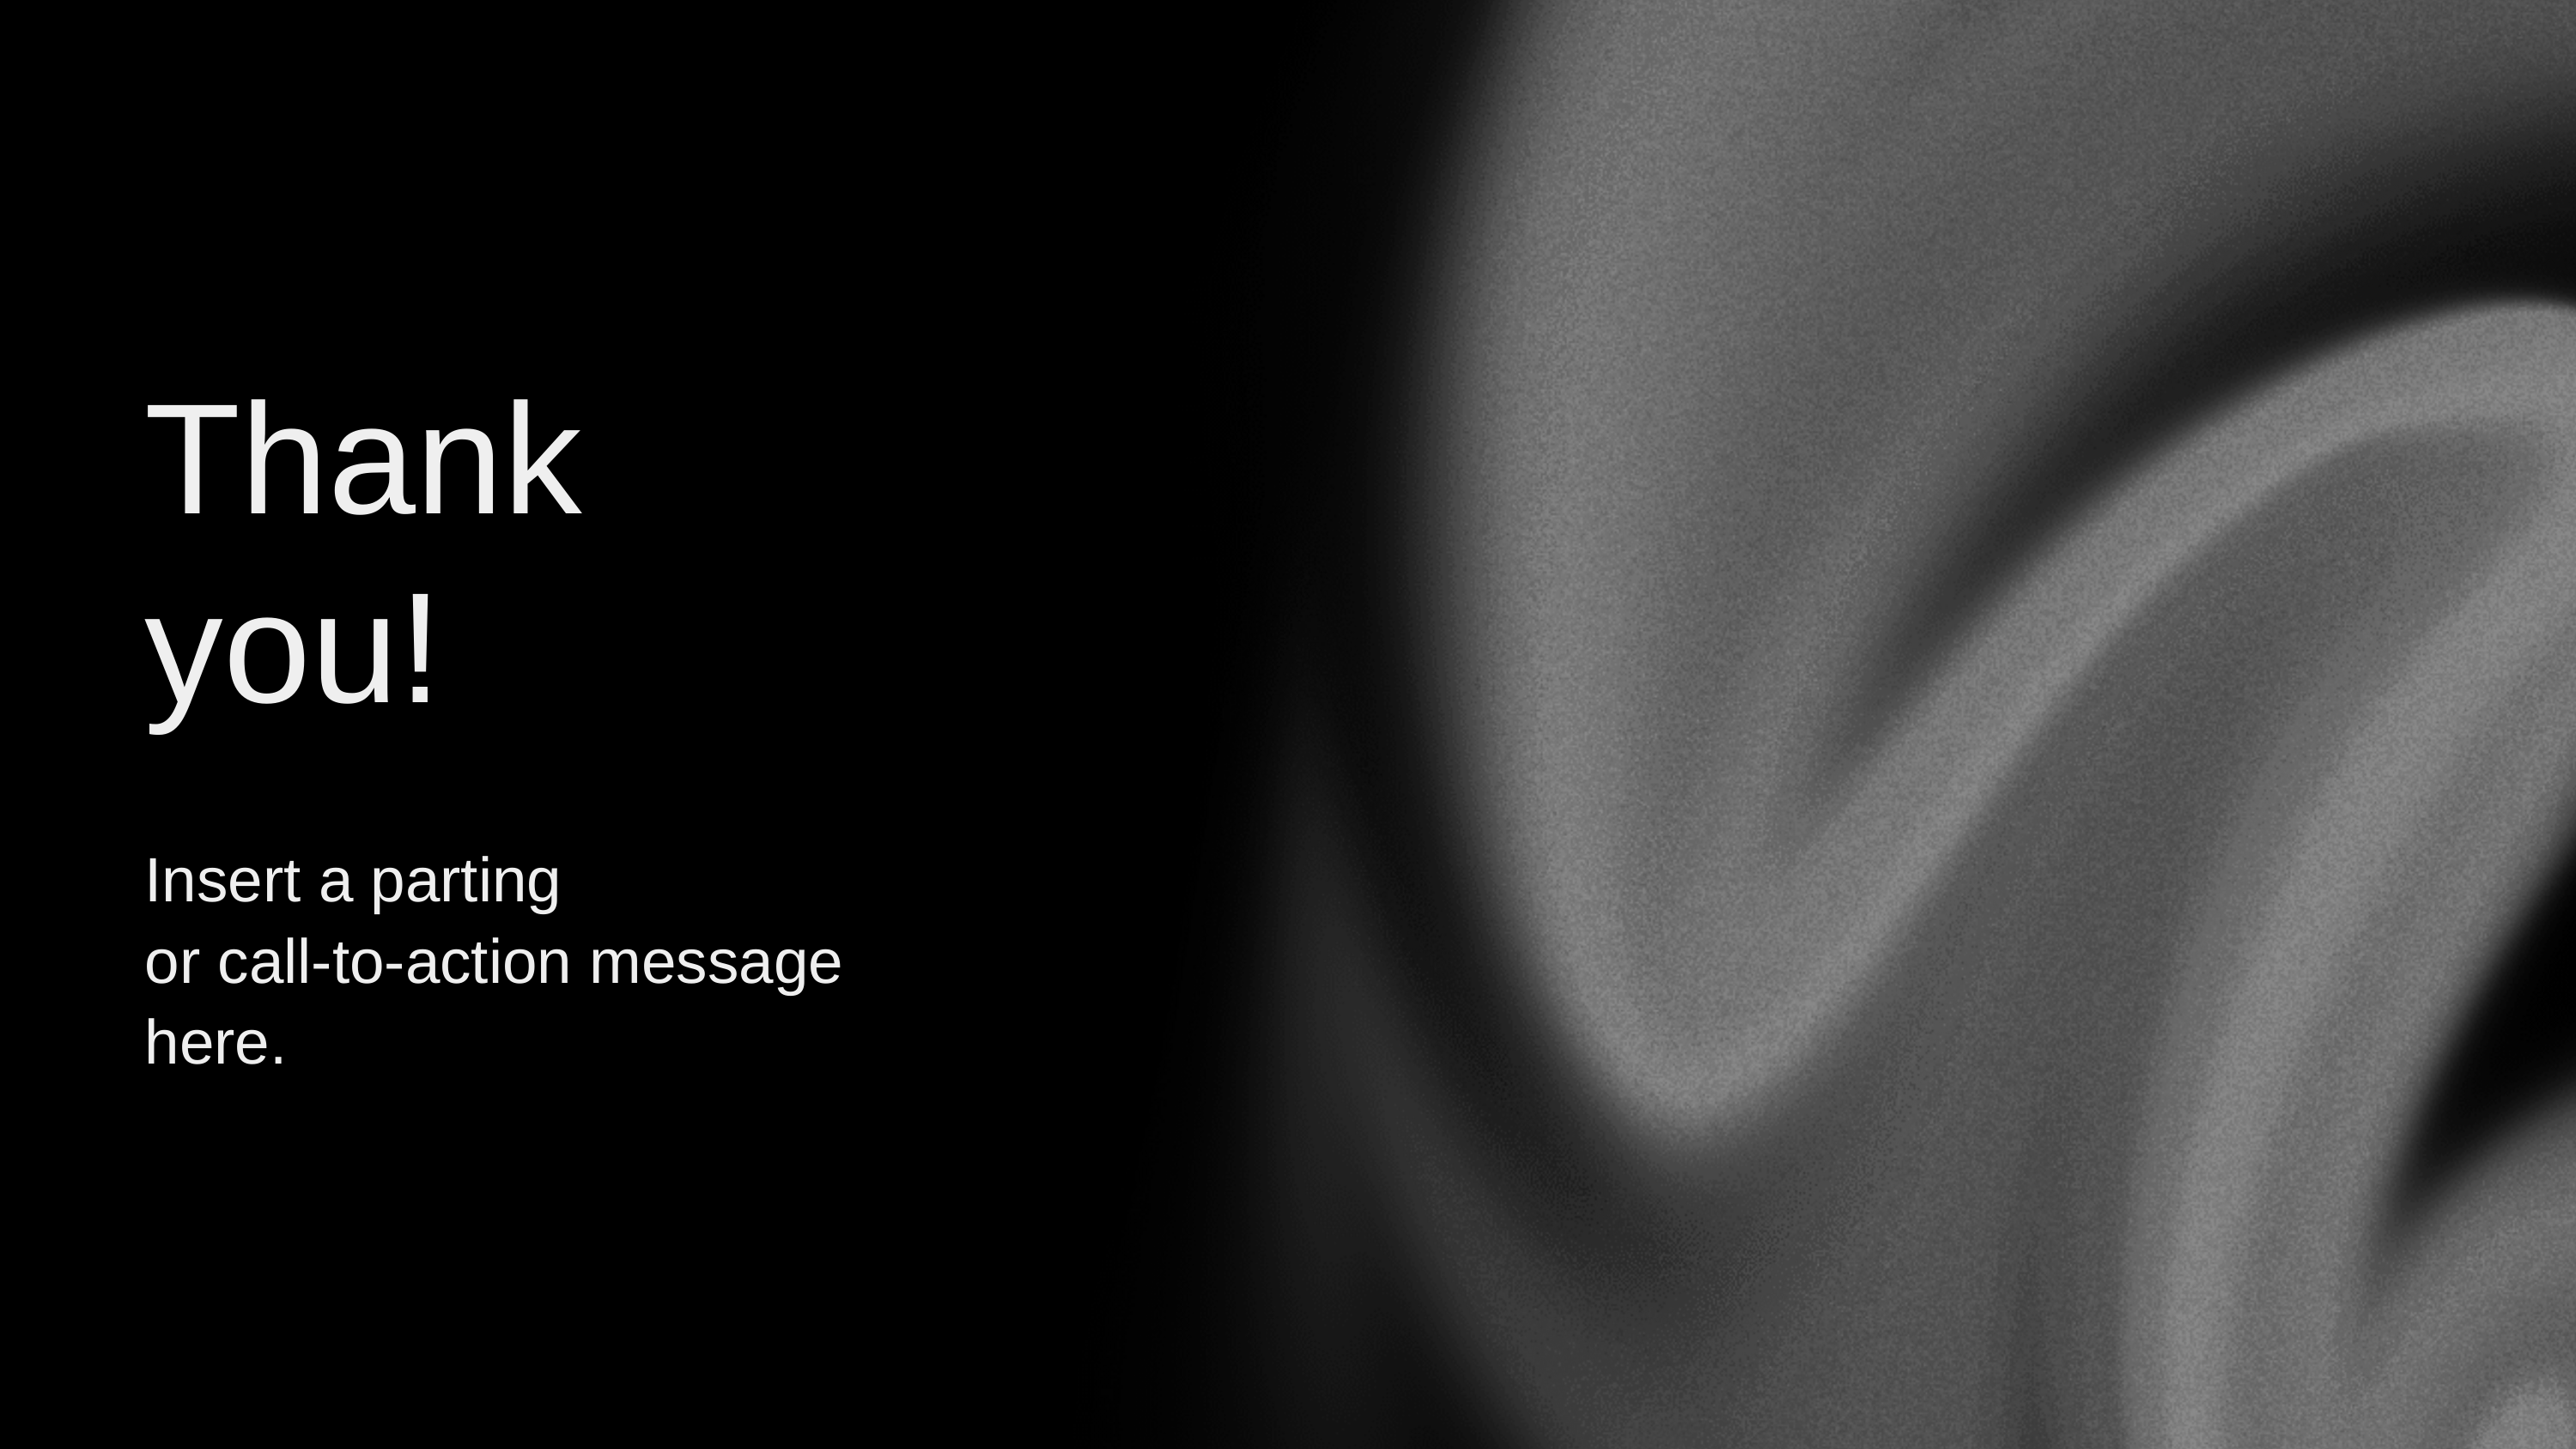

Thank you!
Insert a parting
or call-to-action message here.